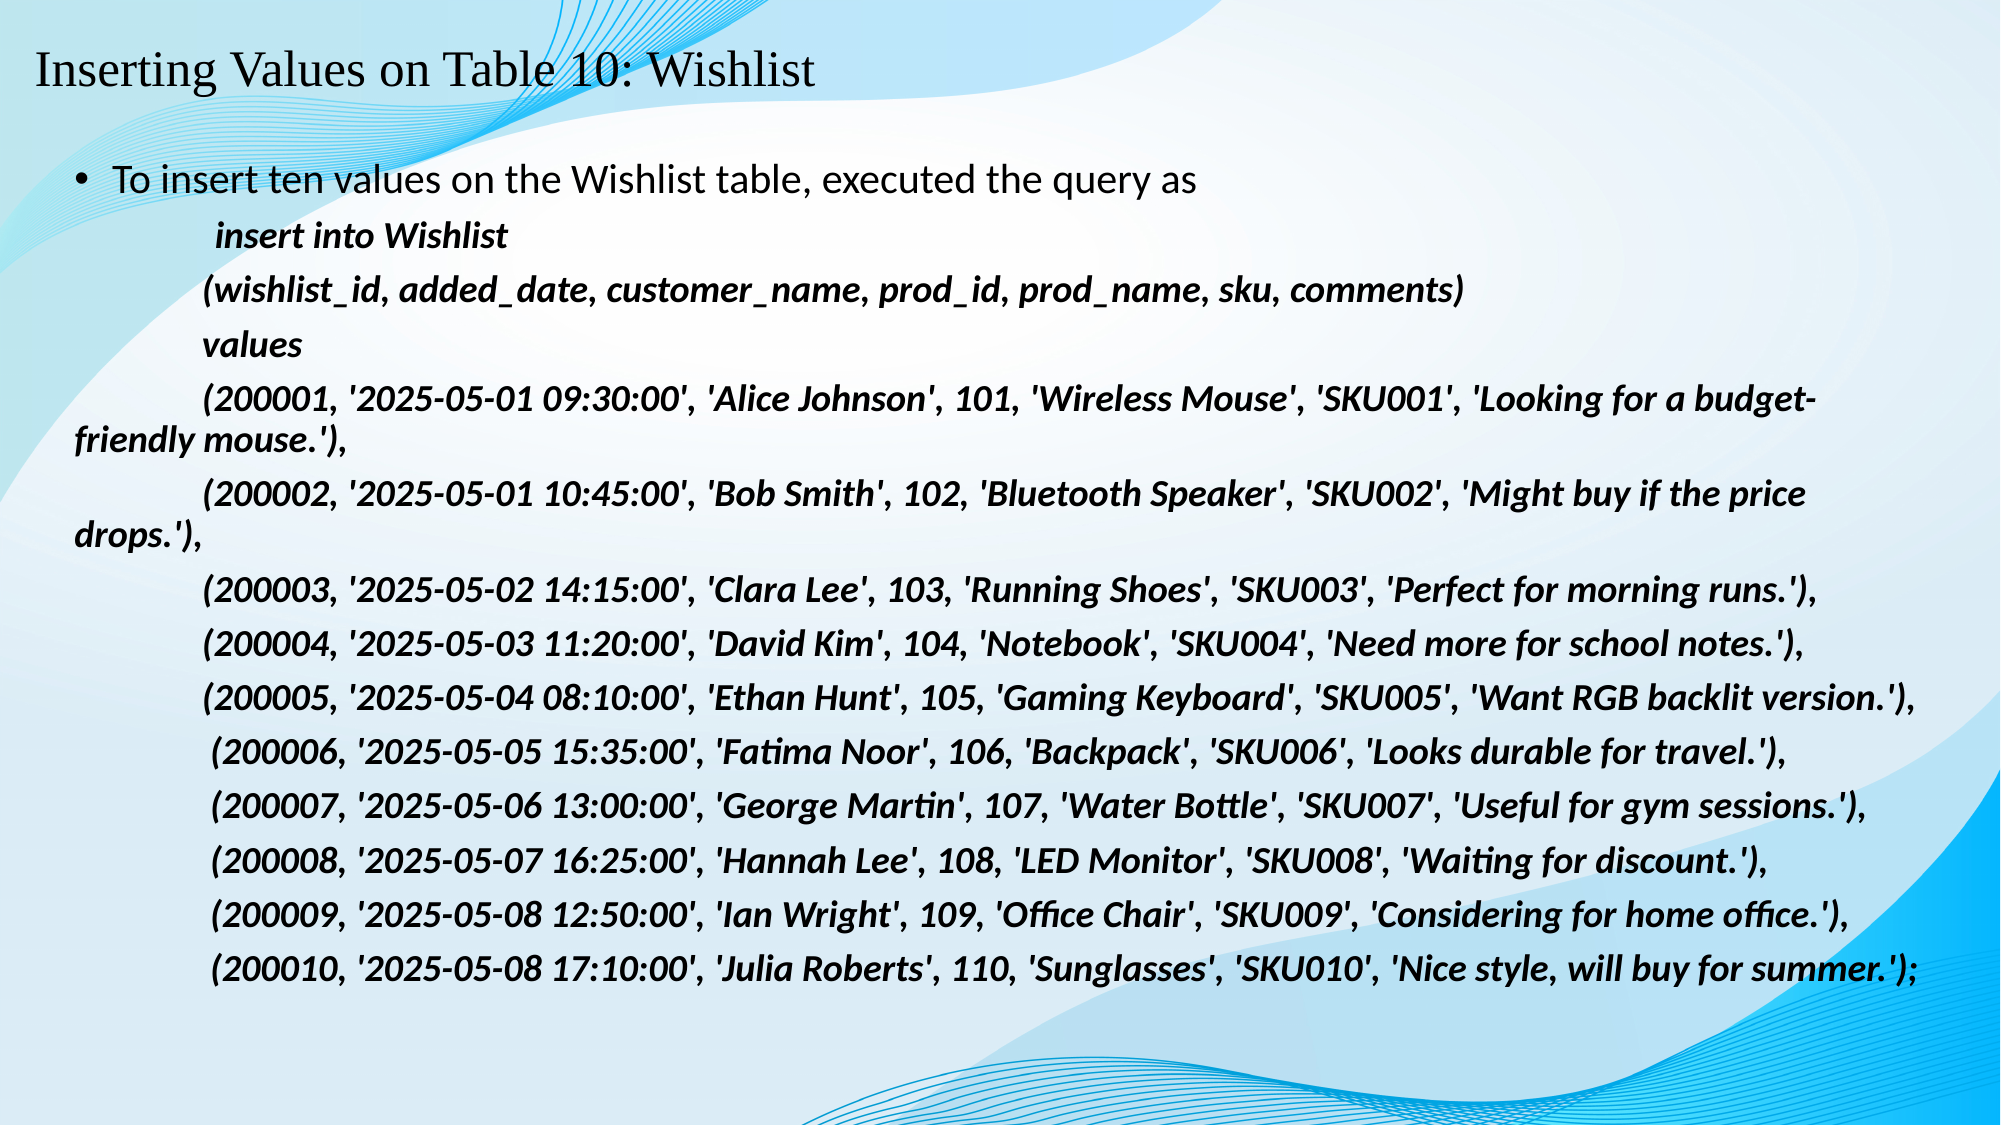

# Inserting Values on Table 10: Wishlist
To insert ten values on the Wishlist table, executed the query as
                 insert into Wishlist
               (wishlist_id, added_date, customer_name, prod_id, prod_name, sku, comments)
               values
               (200001, '2025-05-01 09:30:00', 'Alice Johnson', 101, 'Wireless Mouse', 'SKU001', 'Looking for a budget-friendly mouse.'),
               (200002, '2025-05-01 10:45:00', 'Bob Smith', 102, 'Bluetooth Speaker', 'SKU002', 'Might buy if the price drops.'),
               (200003, '2025-05-02 14:15:00', 'Clara Lee', 103, 'Running Shoes', 'SKU003', 'Perfect for morning runs.'),
               (200004, '2025-05-03 11:20:00', 'David Kim', 104, 'Notebook', 'SKU004', 'Need more for school notes.'),
               (200005, '2025-05-04 08:10:00', 'Ethan Hunt', 105, 'Gaming Keyboard', 'SKU005', 'Want RGB backlit version.'),
                (200006, '2025-05-05 15:35:00', 'Fatima Noor', 106, 'Backpack', 'SKU006', 'Looks durable for travel.'),
                (200007, '2025-05-06 13:00:00', 'George Martin', 107, 'Water Bottle', 'SKU007', 'Useful for gym sessions.'),
                (200008, '2025-05-07 16:25:00', 'Hannah Lee', 108, 'LED Monitor', 'SKU008', 'Waiting for discount.'),
                (200009, '2025-05-08 12:50:00', 'Ian Wright', 109, 'Office Chair', 'SKU009', 'Considering for home office.'),
                (200010, '2025-05-08 17:10:00', 'Julia Roberts', 110, 'Sunglasses', 'SKU010', 'Nice style, will buy for summer.');